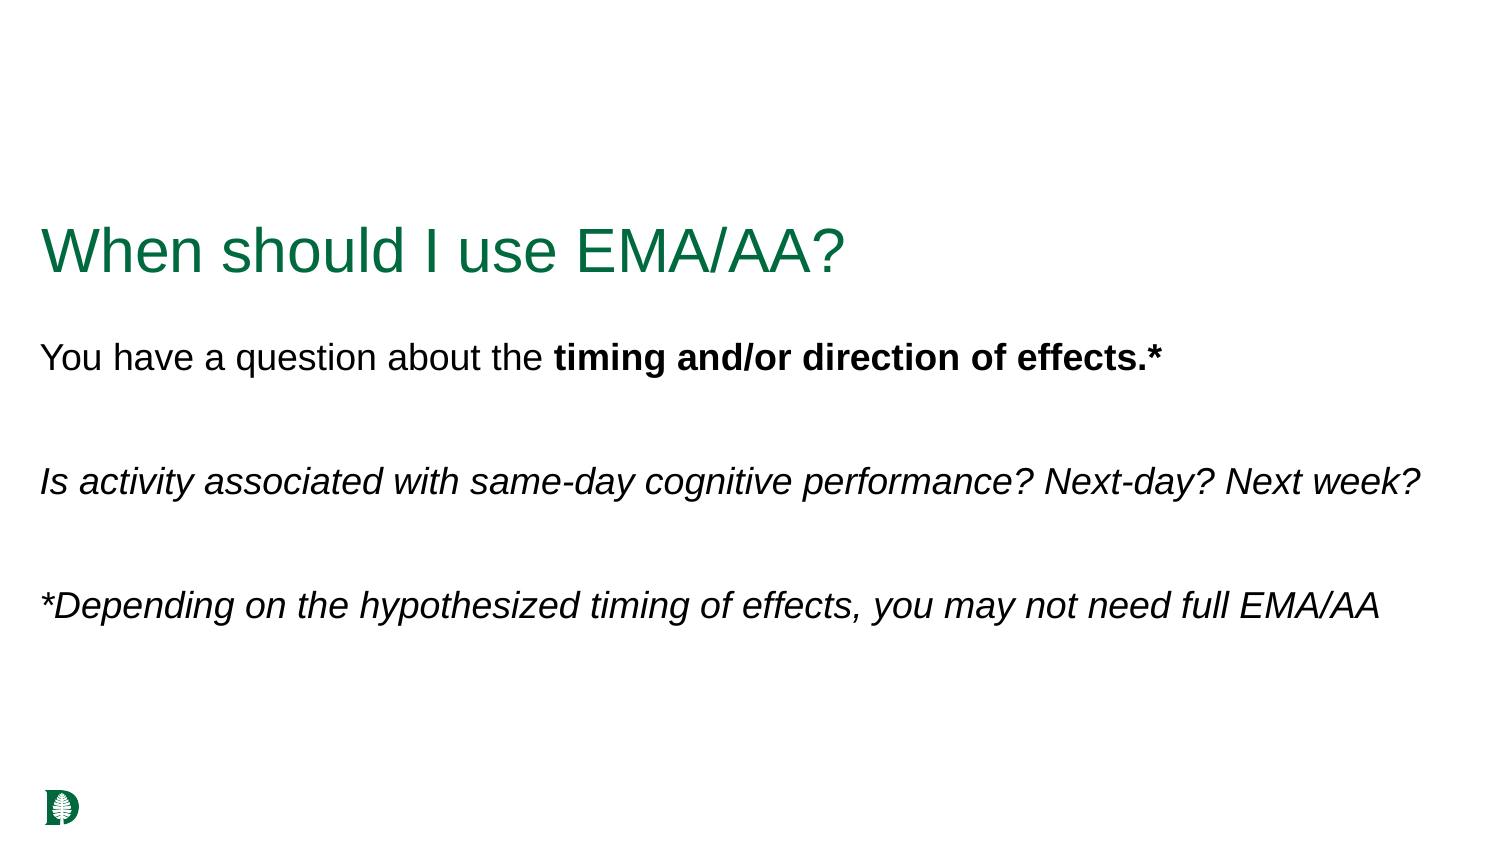

# When should I use EMA/AA?
You have a question about the timing and/or direction of effects.*

Is activity associated with same-day cognitive performance? Next-day? Next week?

*Depending on the hypothesized timing of effects, you may not need full EMA/AA